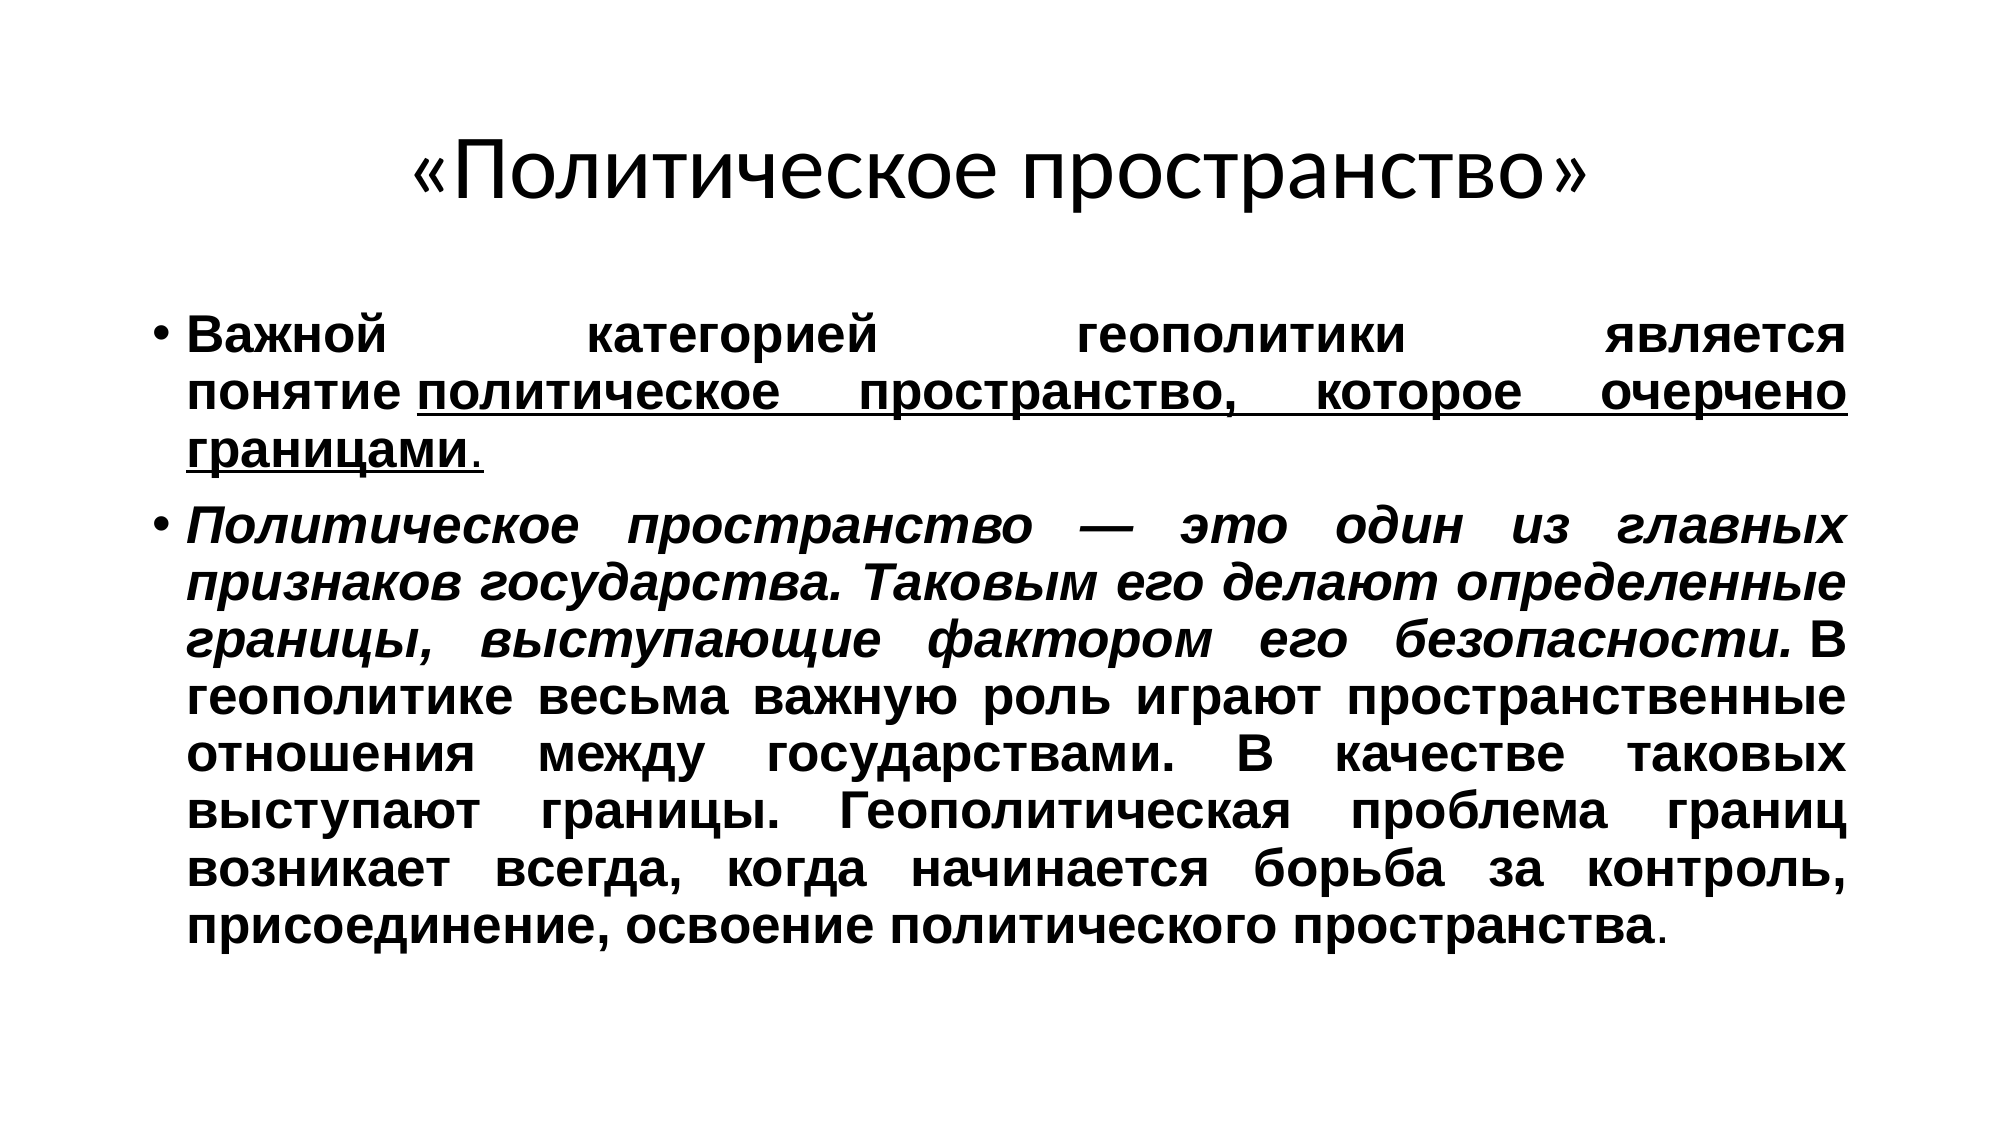

# «Политическое пространство»
Важной категорией геополитики является понятие политическое пространство, которое очерчено границами.
Политическое пространство — это один из главных признаков государства. Таковым его делают определенные границы, выступающие фактором его безопасности. В геополитике весьма важную роль играют пространственные отношения между государствами. В качестве таковых выступают границы. Геополитическая проблема границ возникает всегда, когда начинается борьба за контроль, присоединение, освоение политического пространства.